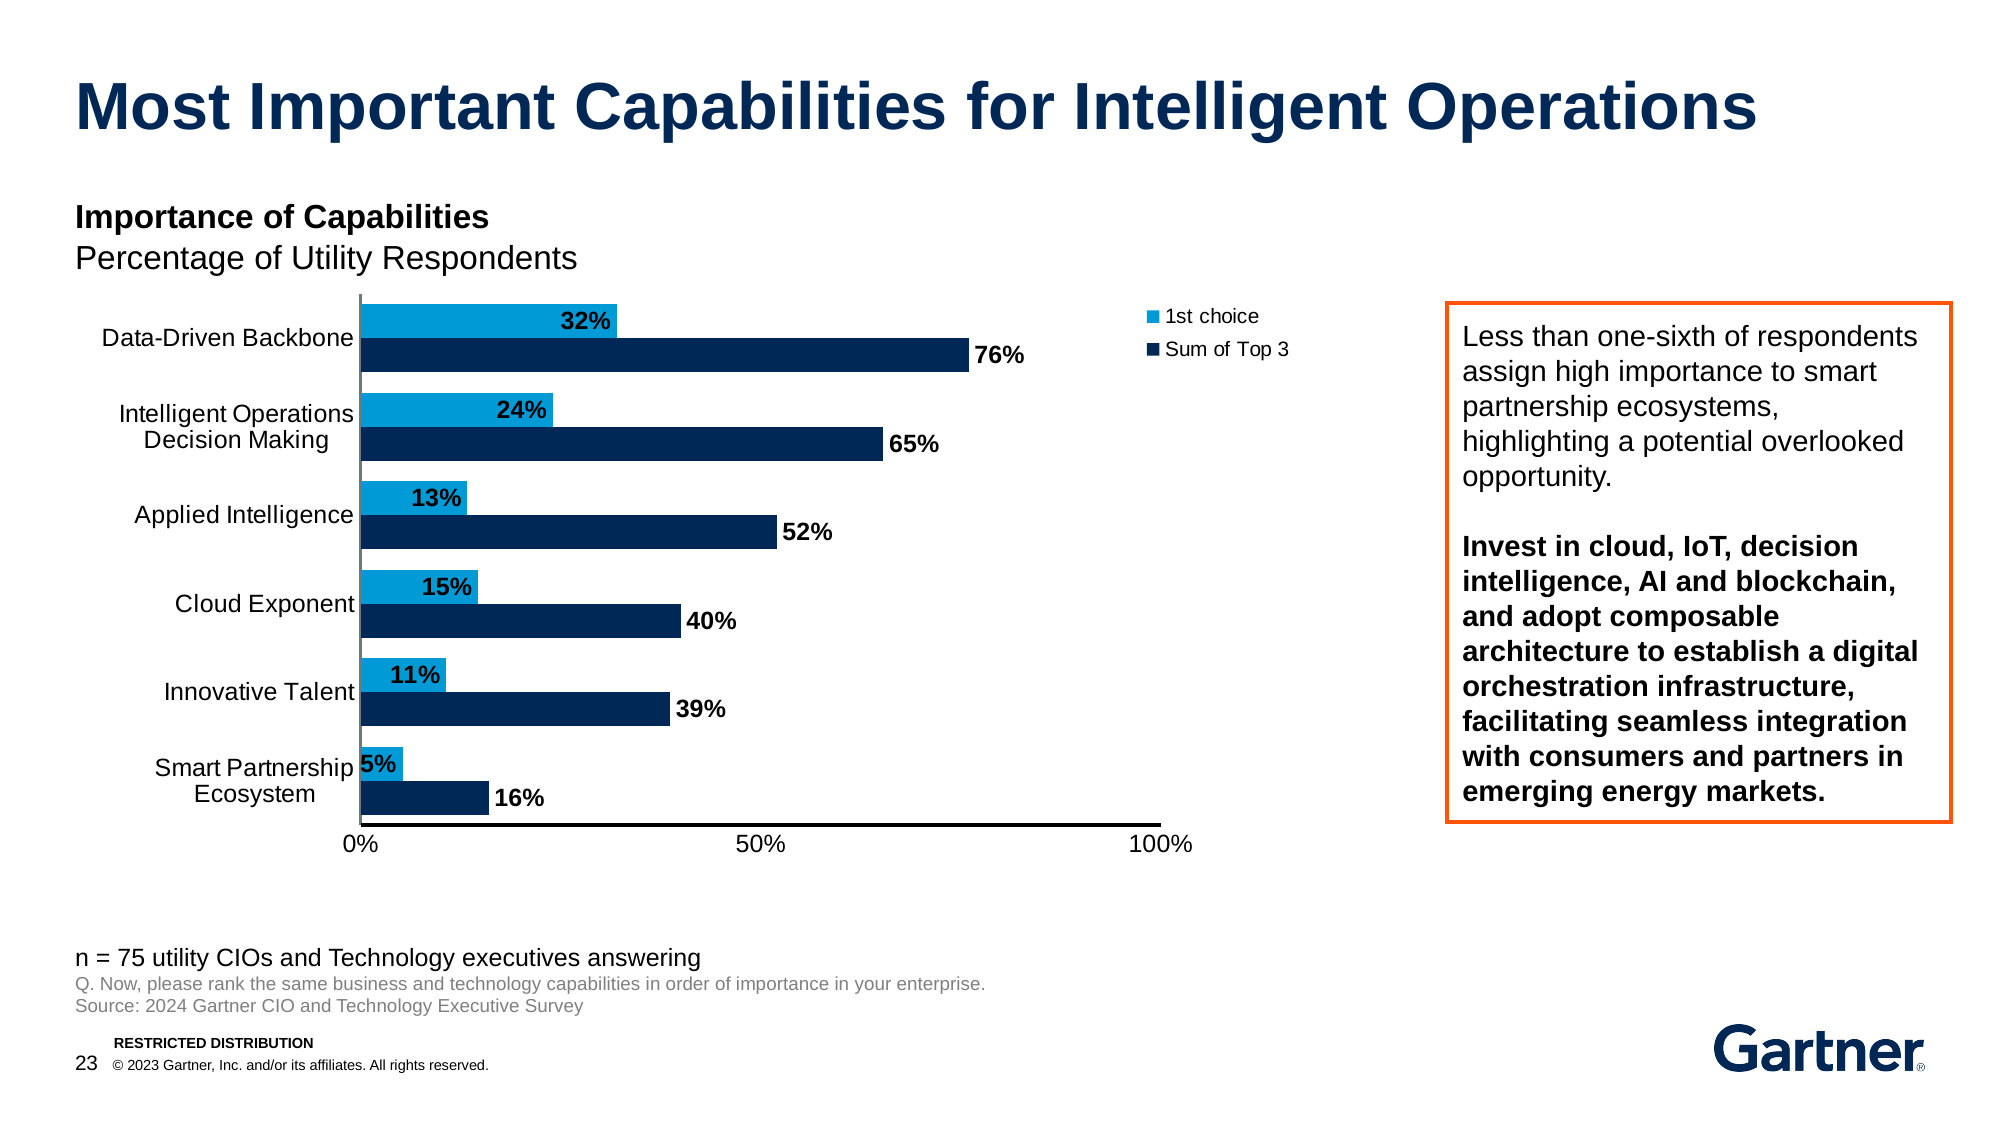

# Most Important Capabilities for Intelligent Operations
Importance of Capabilities
Percentage of Utility Respondents

### Chart

| Category | Sum of Top 3 | 1st choice |
|---|---|---|
| Smart Partnership Ecosystem | 0.16 | 0.05333333333333334 |
| Innovative Talent | 0.38666666666666666 | 0.10666666666666667 |
| Cloud Exponent | 0.4 | 0.14666666666666667 |
| Applied Intelligence | 0.52 | 0.13333333333333333 |
| Intelligent Operations Decision Making | 0.6533333333333333 | 0.24 |
| Data-Driven Backbone | 0.76 | 0.32 |
Less than one-sixth of respondents assign high importance to smart partnership ecosystems, highlighting a potential overlooked opportunity.

Invest in cloud, IoT, decision intelligence, AI and blockchain, and adopt composable architecture to establish a digital orchestration infrastructure, facilitating seamless integration with consumers and partners in emerging energy markets.
n = 75 utility CIOs and Technology executives answering
Q. Now, please rank the same business and technology capabilities in order of importance in your enterprise.
Source: 2024 Gartner CIO and Technology Executive Survey